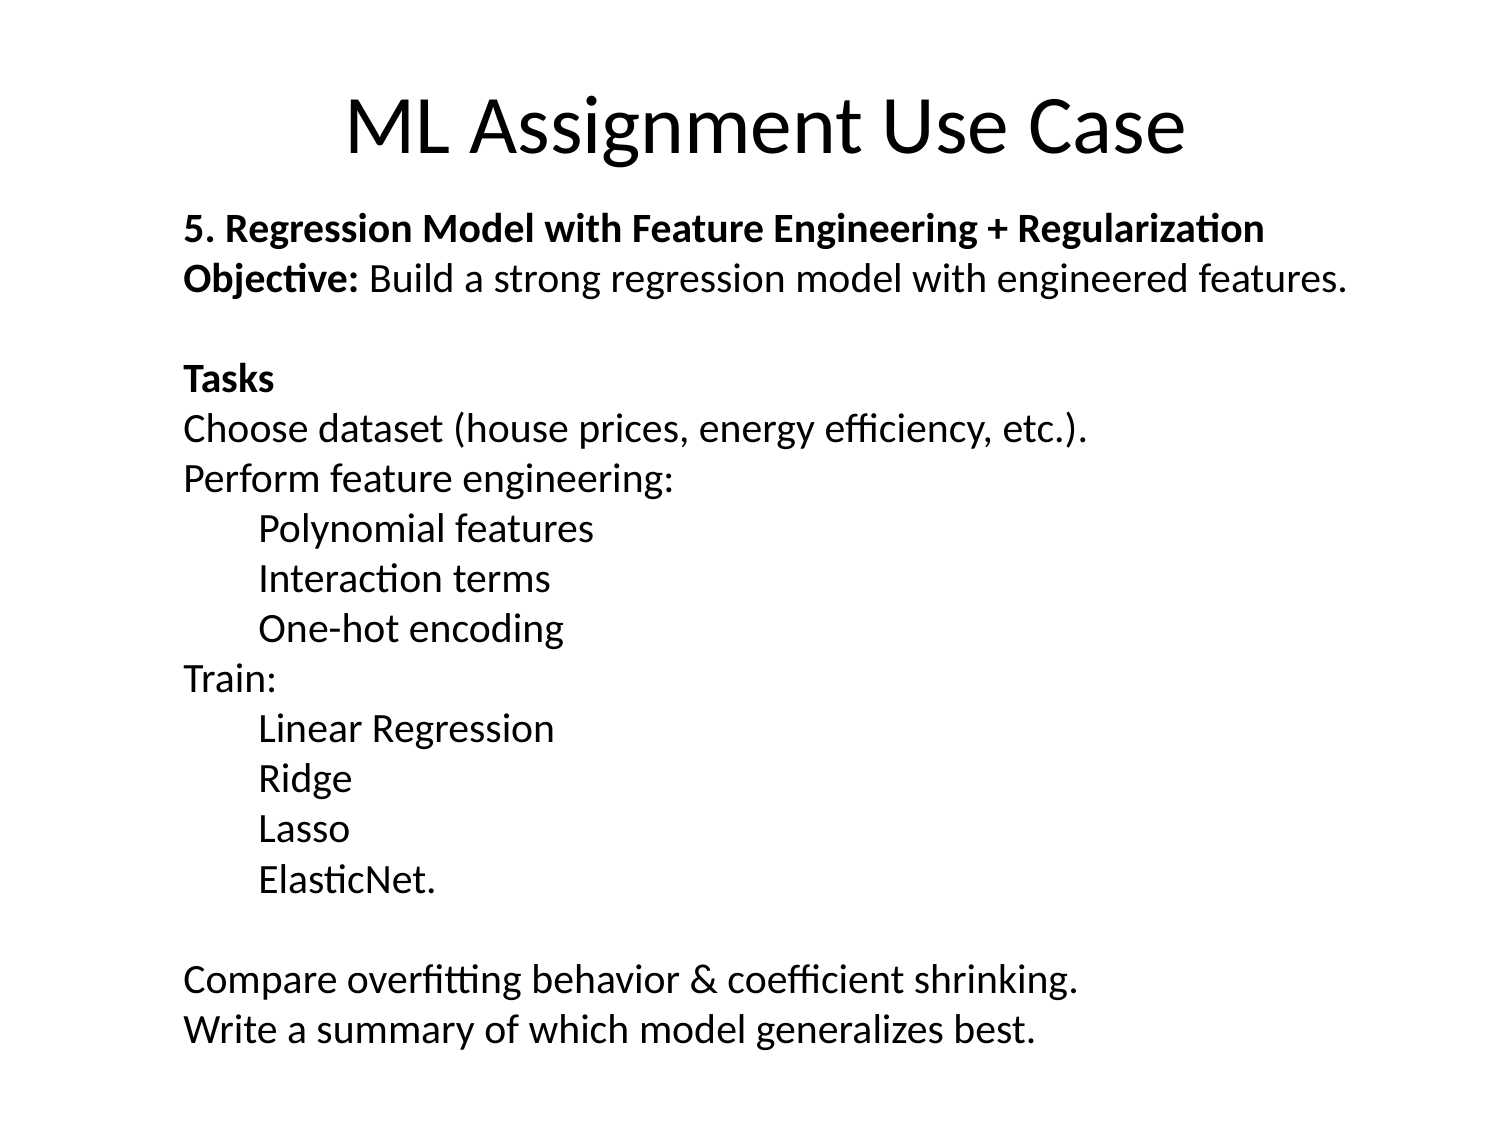

# ML Assignment Use Case
5. Regression Model with Feature Engineering + Regularization
Objective: Build a strong regression model with engineered features.

Tasks
Choose dataset (house prices, energy efficiency, etc.).
Perform feature engineering:
Polynomial features
Interaction terms
One-hot encoding
Train:
Linear Regression
Ridge
Lasso
ElasticNet.

Compare overfitting behavior & coefficient shrinking.
Write a summary of which model generalizes best.